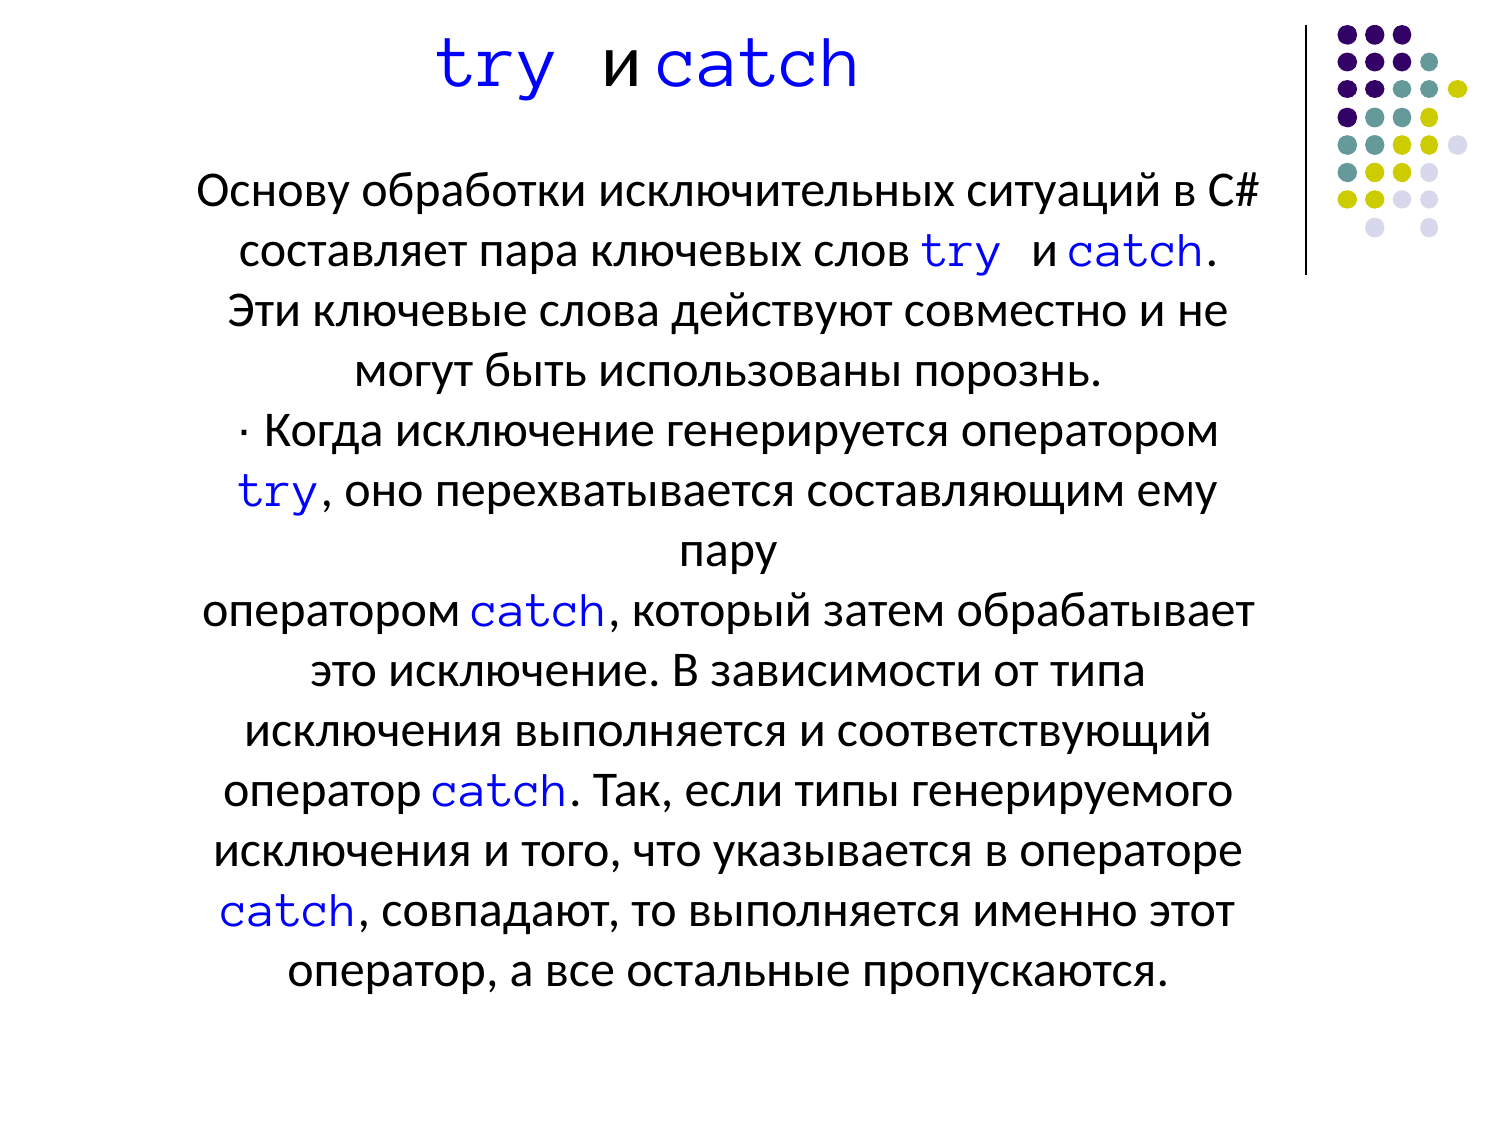

try и catch
Основу обработки исключительных ситуаций в С# составляет пара ключевых слов try и catch.
Эти ключевые слова действуют совместно и не могут быть использованы порознь.
∙ Когда исключение генерируется оператором try, оно перехватывается составляющим ему пару
оператором catch, который затем обрабатывает это исключение. В зависимости от типа
исключения выполняется и соответствующий оператор catch. Так, если типы генерируемого
исключения и того, что указывается в операторе catch, совпадают, то выполняется именно этот
оператор, а все остальные пропускаются.